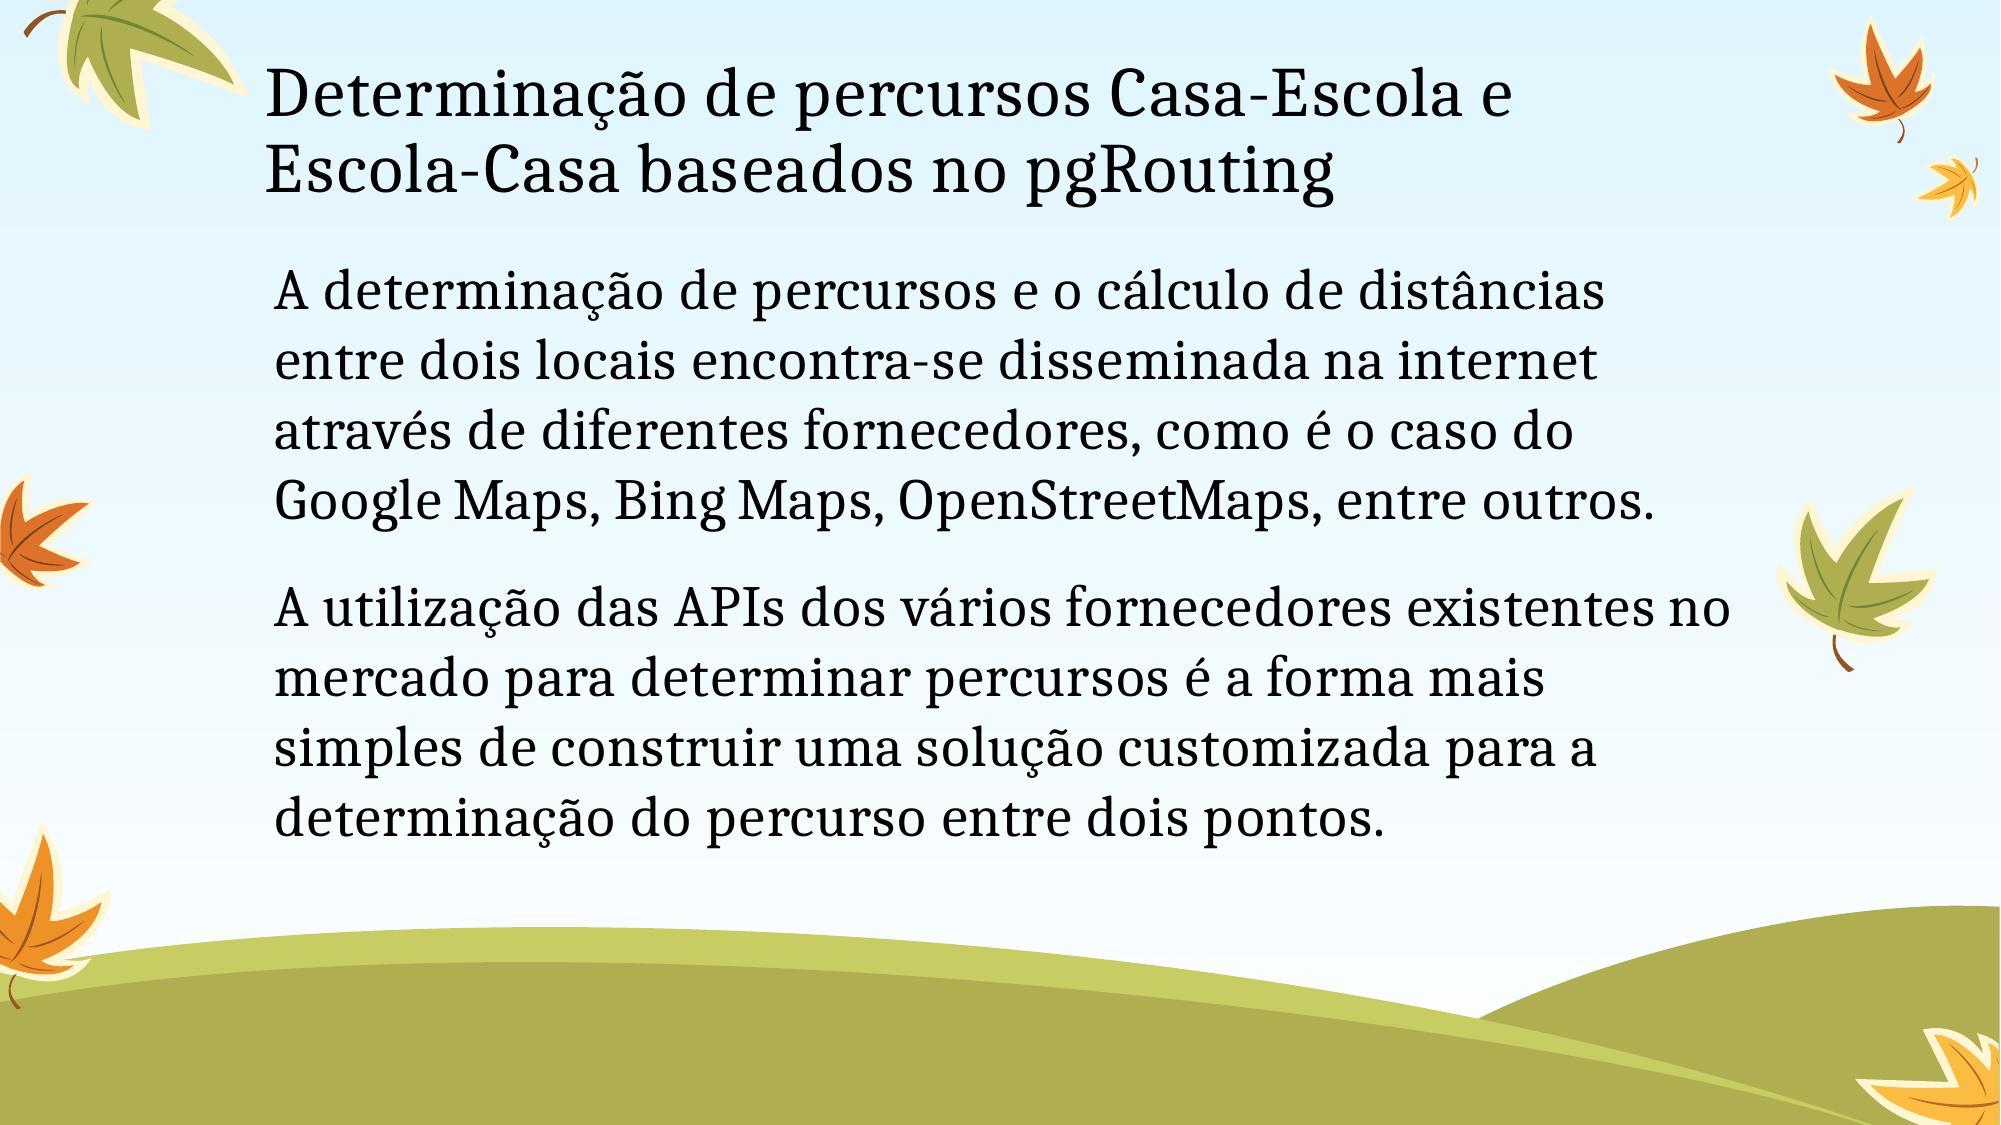

# Determinação de percursos Casa-Escola e Escola-Casa baseados no pgRouting
A determinação de percursos e o cálculo de distâncias entre dois locais encontra-se disseminada na internet através de diferentes fornecedores, como é o caso do Google Maps, Bing Maps, OpenStreetMaps, entre outros.
A utilização das APIs dos vários fornecedores existentes no mercado para determinar percursos é a forma mais simples de construir uma solução customizada para a determinação do percurso entre dois pontos.